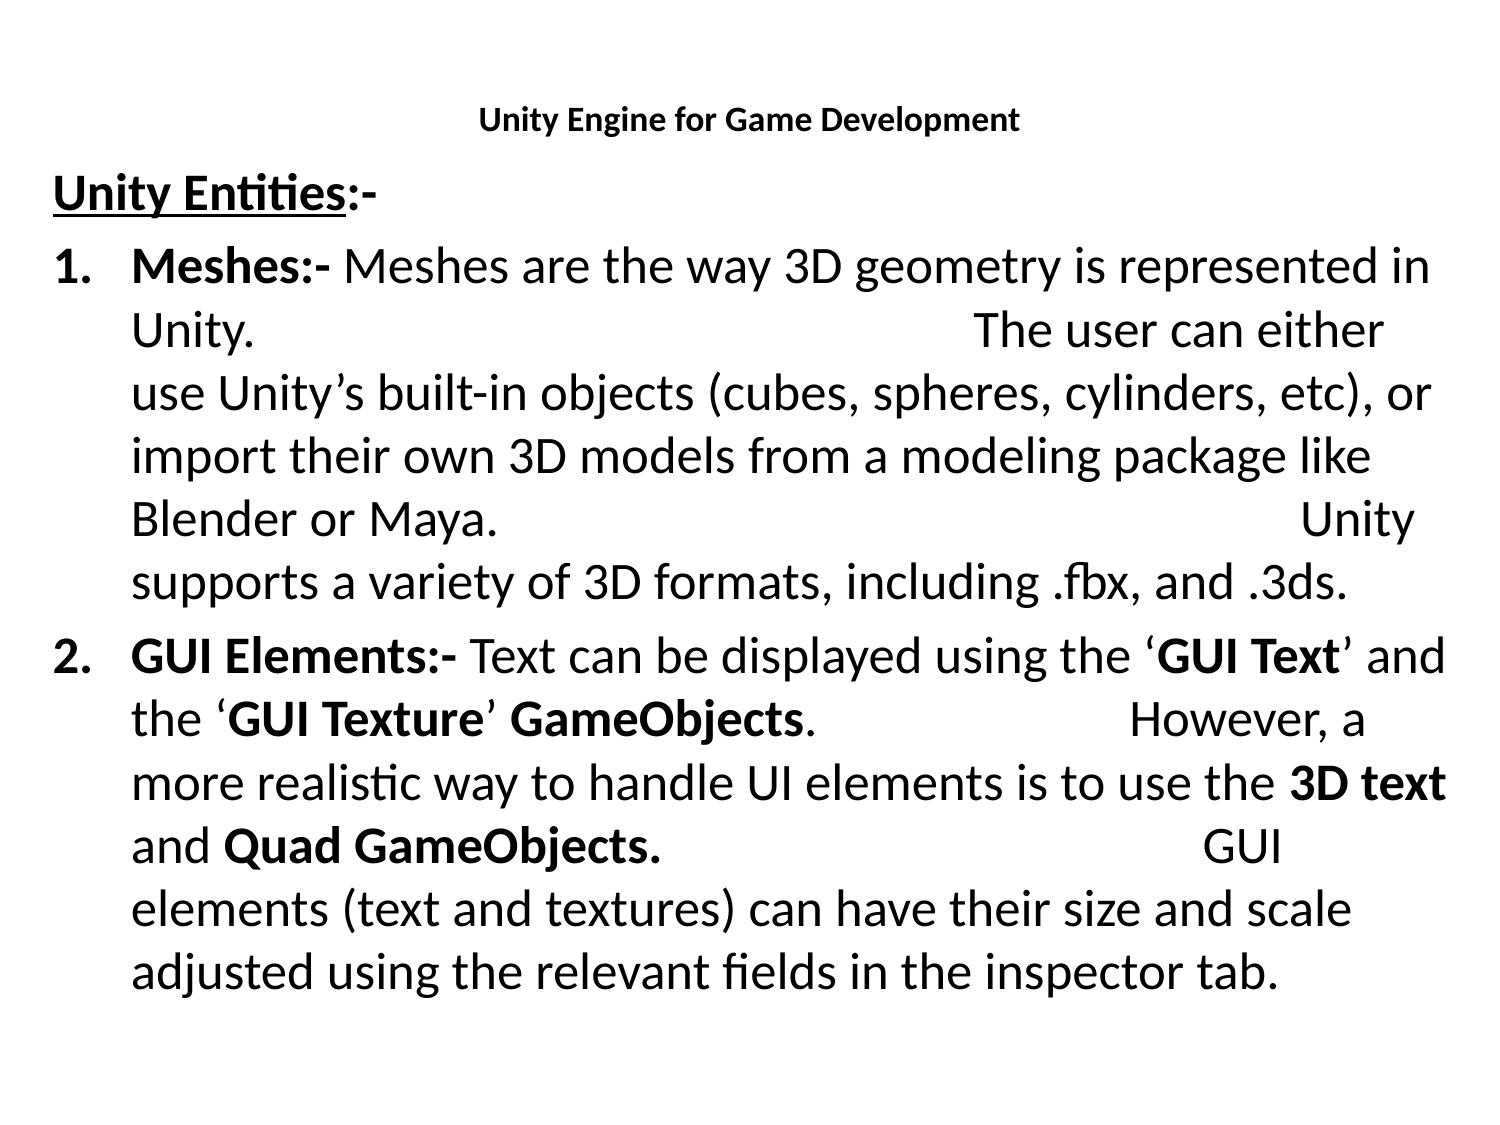

# Unity Engine for Game Development
Unity Entities:-
Meshes:- Meshes are the way 3D geometry is represented in Unity.                                                            The user can either use Unity’s built-in objects (cubes, spheres, cylinders, etc), or import their own 3D models from a modeling package like Blender or Maya.                                                                   Unity supports a variety of 3D formats, including .fbx, and .3ds.
GUI Elements:- Text can be displayed using the ‘GUI Text’ and the ‘GUI Texture’ GameObjects.                          However, a more realistic way to handle UI elements is to use the 3D text and Quad GameObjects.                                             GUI elements (text and textures) can have their size and scale adjusted using the relevant fields in the inspector tab.